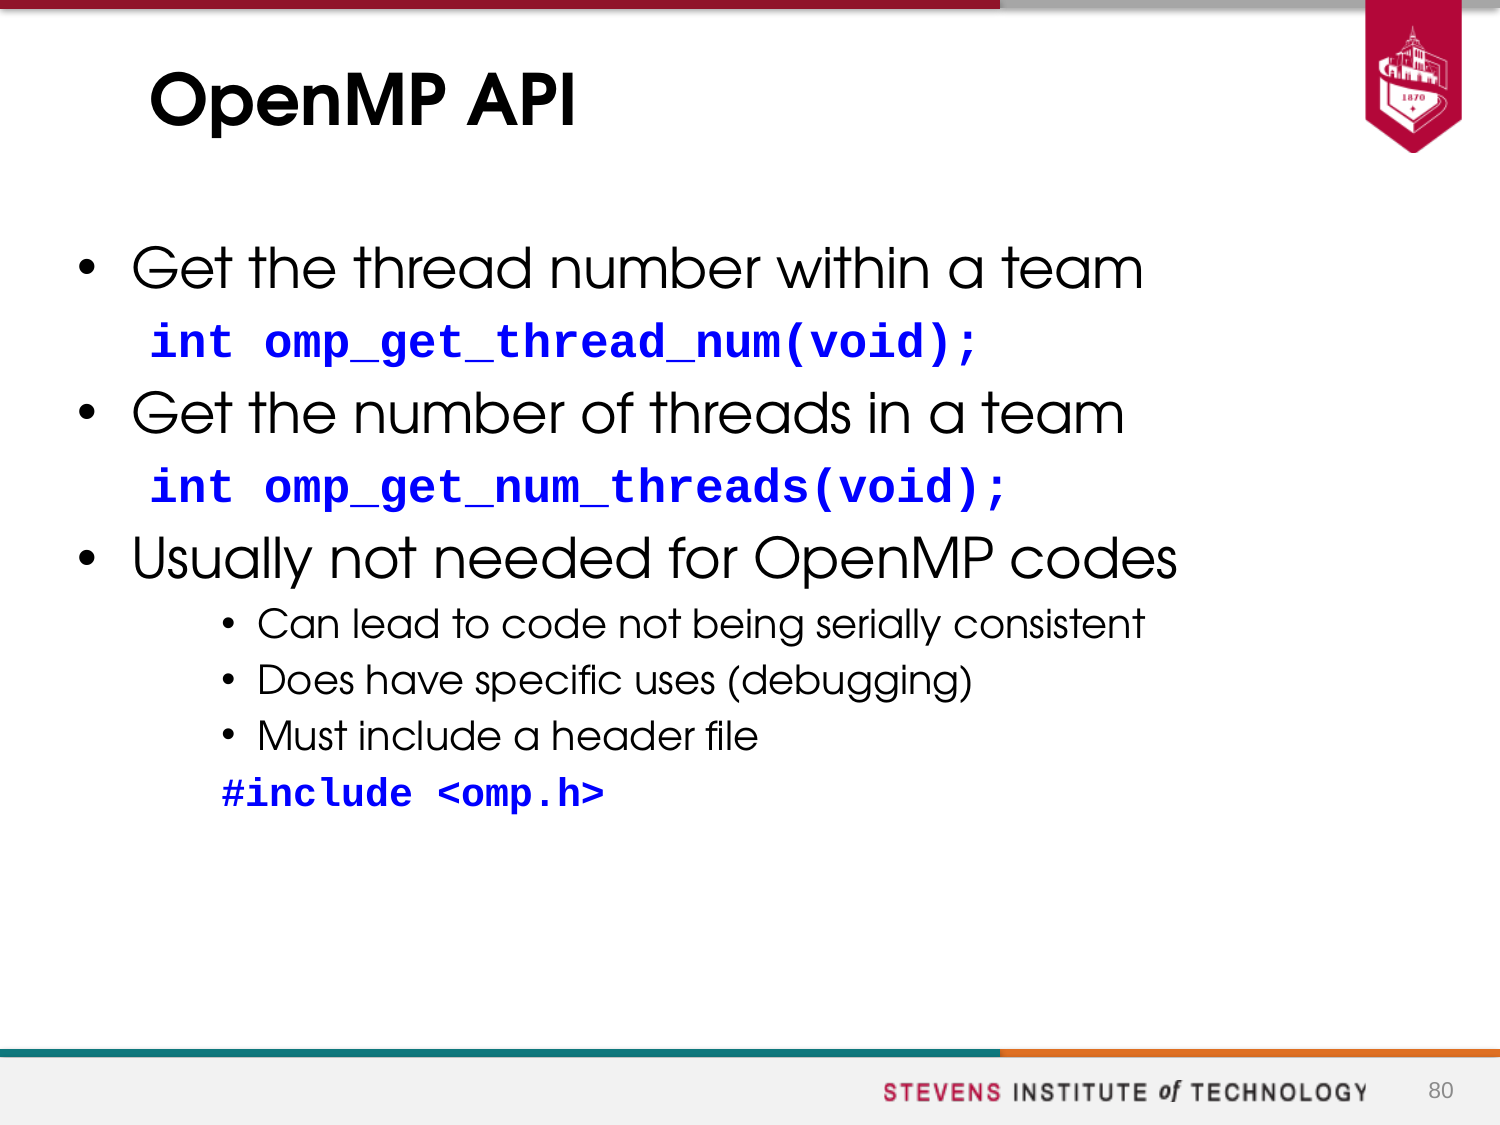

# OpenMP API
Get the thread number within a team
int omp_get_thread_num(void);
Get the number of threads in a team
int omp_get_num_threads(void);
Usually not needed for OpenMP codes
Can lead to code not being serially consistent
Does have specific uses (debugging)
Must include a header file
#include <omp.h>
80